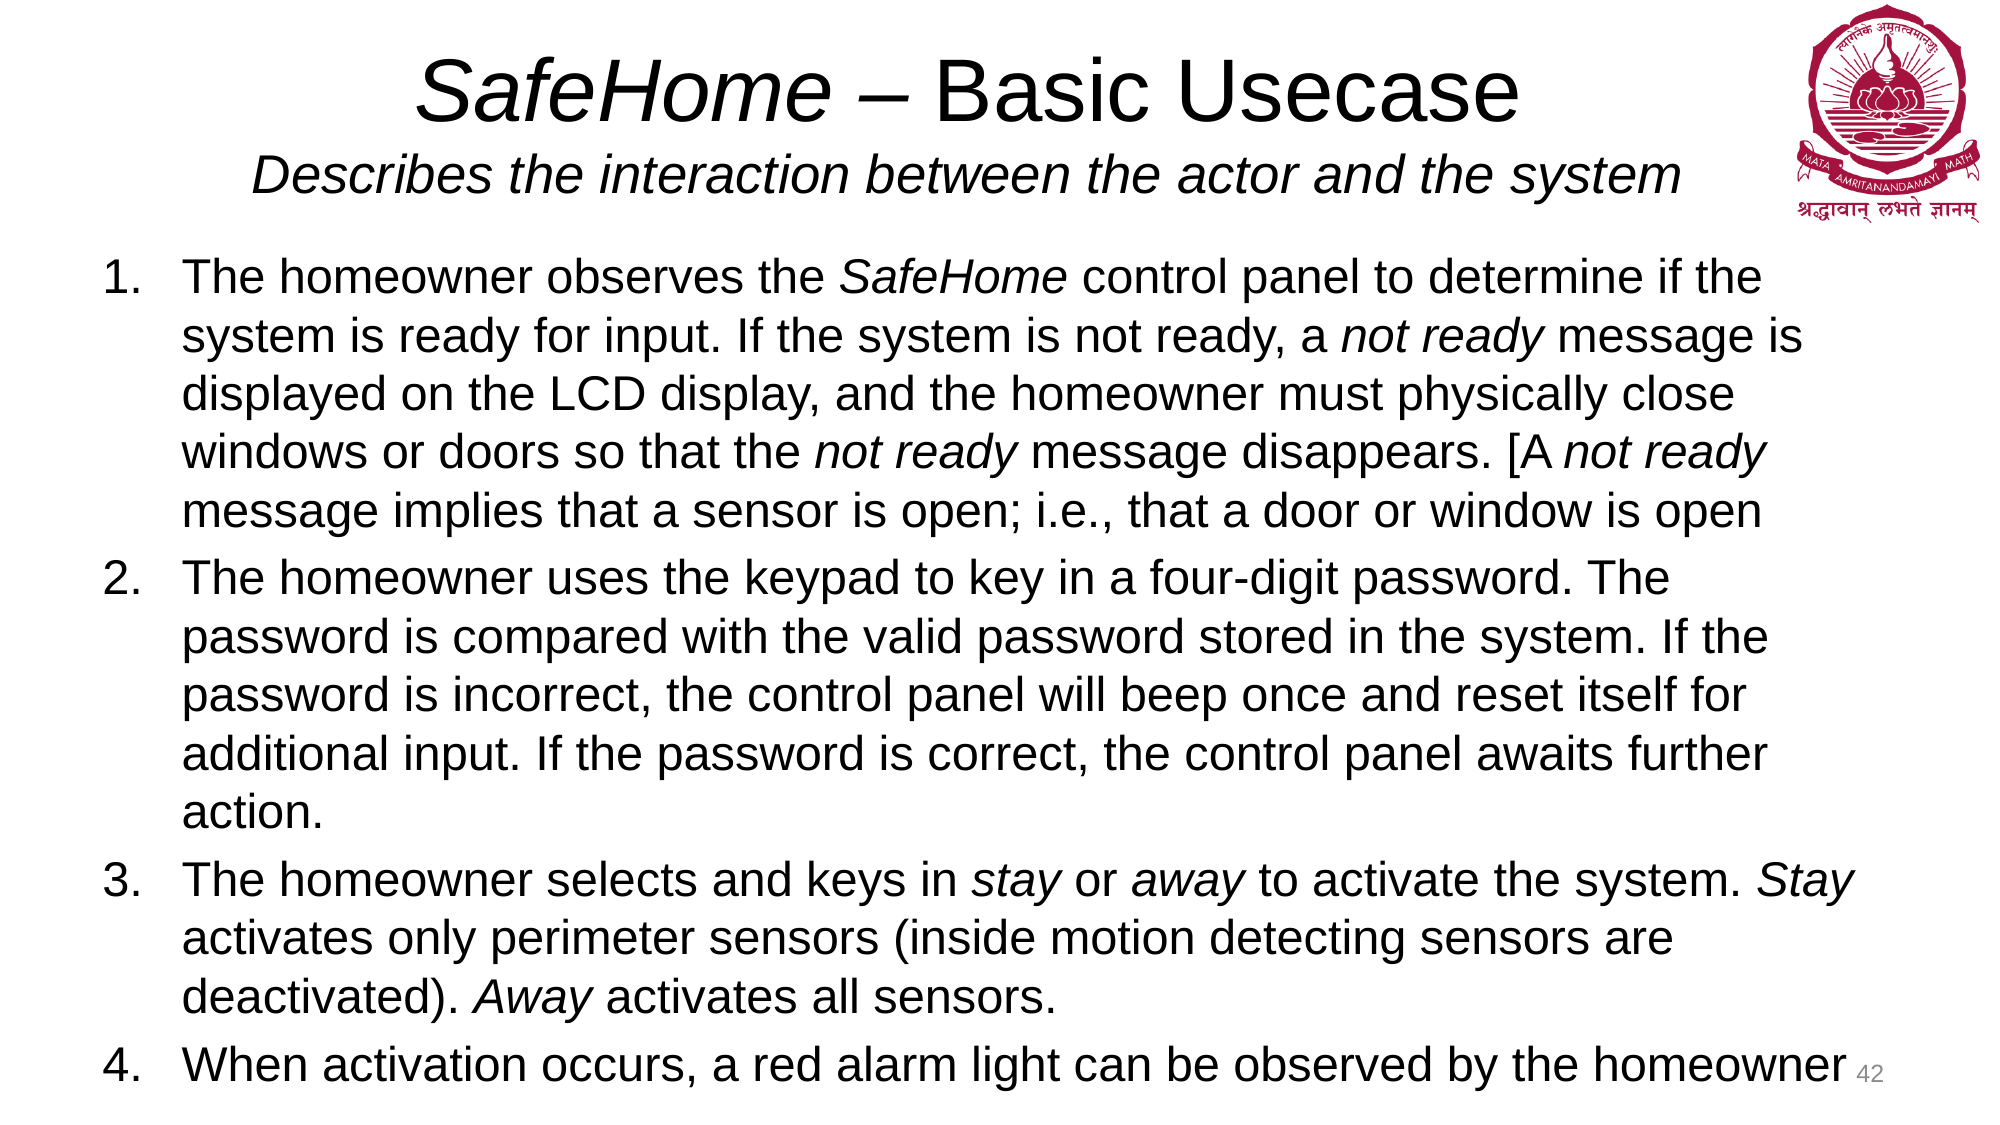

# SafeHome – Basic Usecase Describes the interaction between the actor and the system
The homeowner observes the SafeHome control panel to determine if the system is ready for input. If the system is not ready, a not ready message is displayed on the LCD display, and the homeowner must physically close windows or doors so that the not ready message disappears. [A not ready message implies that a sensor is open; i.e., that a door or window is open
The homeowner uses the keypad to key in a four-digit password. The password is compared with the valid password stored in the system. If the password is incorrect, the control panel will beep once and reset itself for additional input. If the password is correct, the control panel awaits further action.
The homeowner selects and keys in stay or away to activate the system. Stay activates only perimeter sensors (inside motion detecting sensors are deactivated). Away activates all sensors.
When activation occurs, a red alarm light can be observed by the homeowner
42